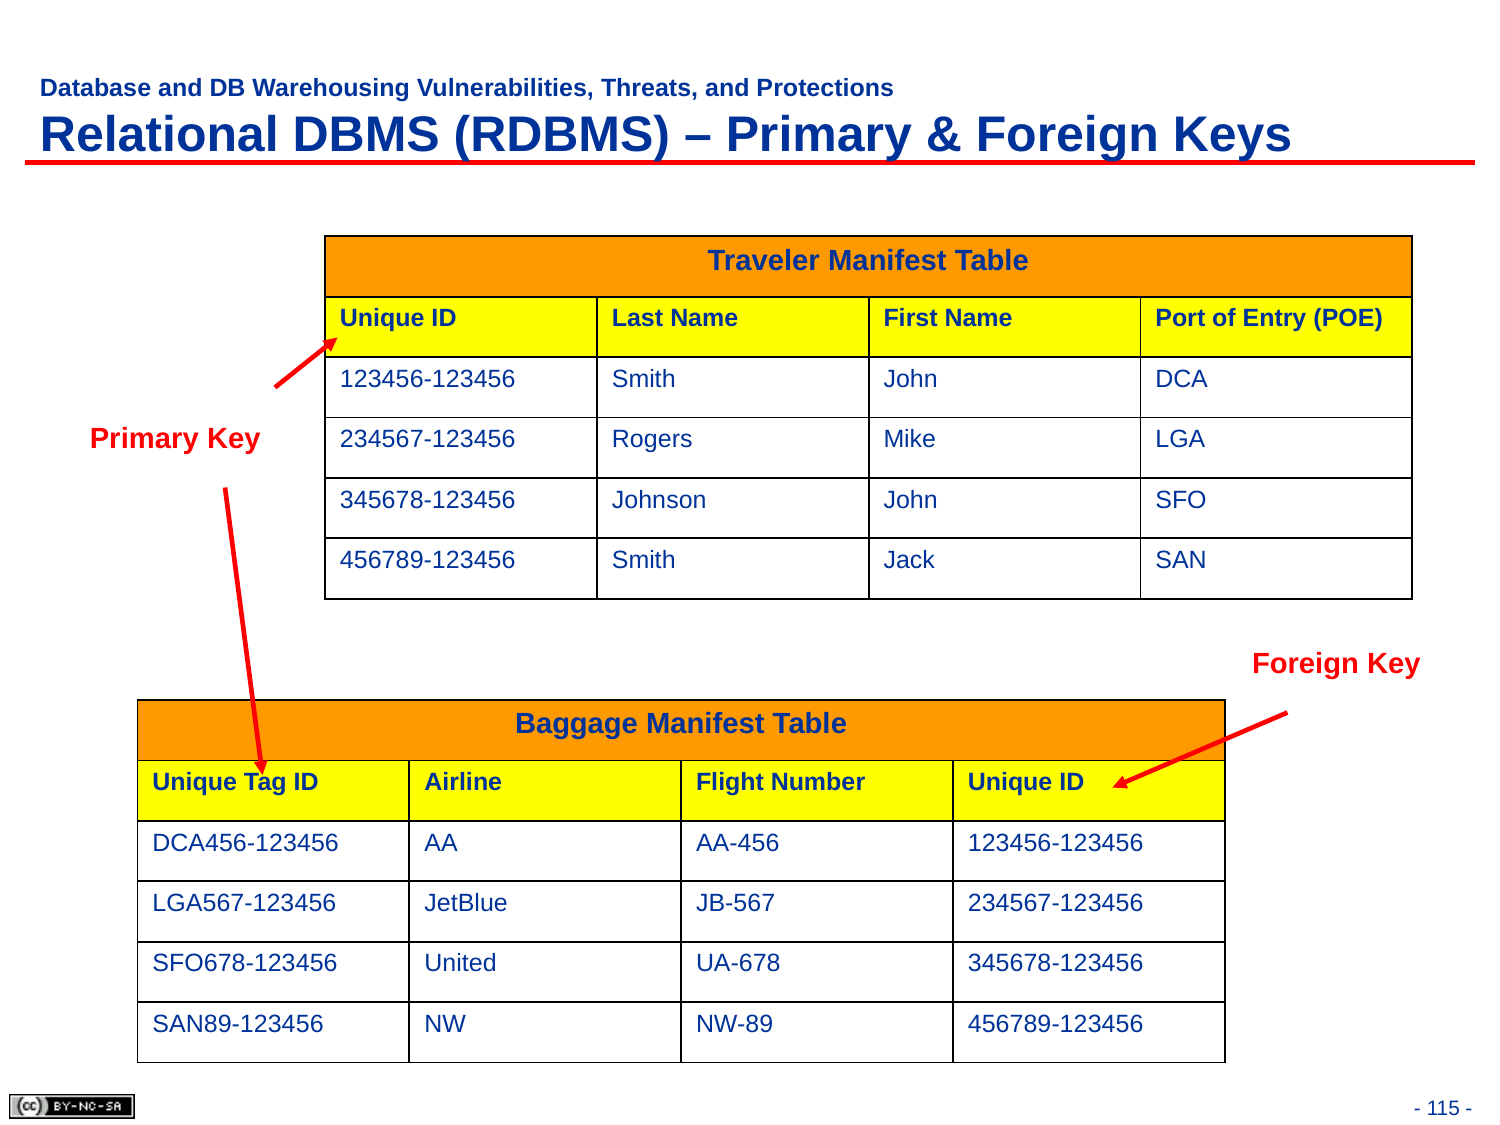

# Database and DB Warehousing Vulnerabilities, Threats, and Protections Relational DBMS (RDBMS) – Primary & Foreign Keys
| Traveler Manifest Table |  |  |  |
| --- | --- | --- | --- |
| Unique ID | Last Name | First Name | Port of Entry (POE) |
| 123456-123456 | Smith | John | DCA |
| 234567-123456 | Rogers | Mike | LGA |
| 345678-123456 | Johnson | John | SFO |
| 456789-123456 | Smith | Jack | SAN |

Primary Key

Foreign Key
| Baggage Manifest Table |  |  |  |
| --- | --- | --- | --- |
| Unique Tag ID | Airline | Flight Number | Unique ID |
| DCA456-123456 | AA | AA-456 | 123456-123456 |
| LGA567-123456 | JetBlue | JB-567 | 234567-123456 |
| SFO678-123456 | United | UA-678 | 345678-123456 |
| SAN89-123456 | NW | NW-89 | 456789-123456 |

- 115 -